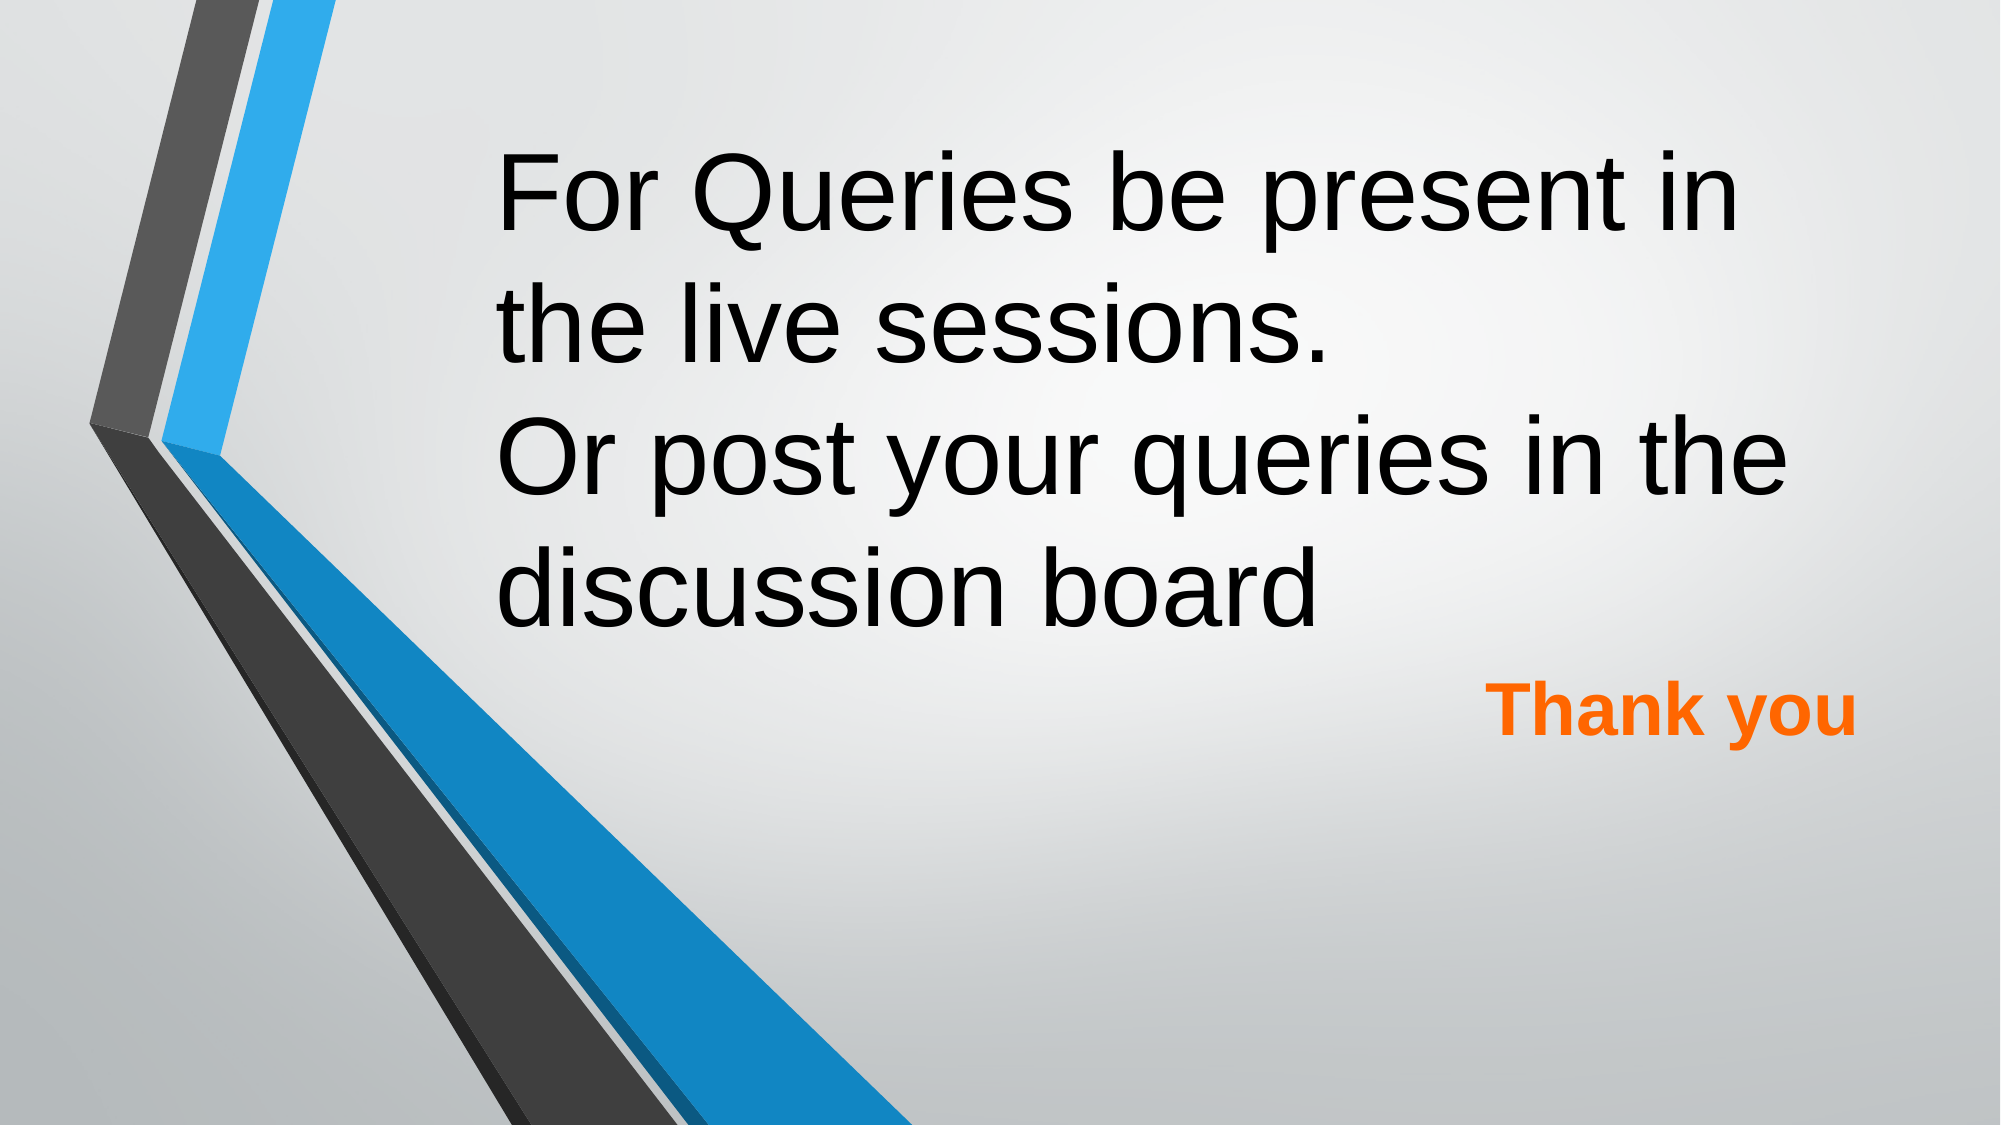

# For Queries be present in the live sessions. Or post your queries in the discussion board
Thank you